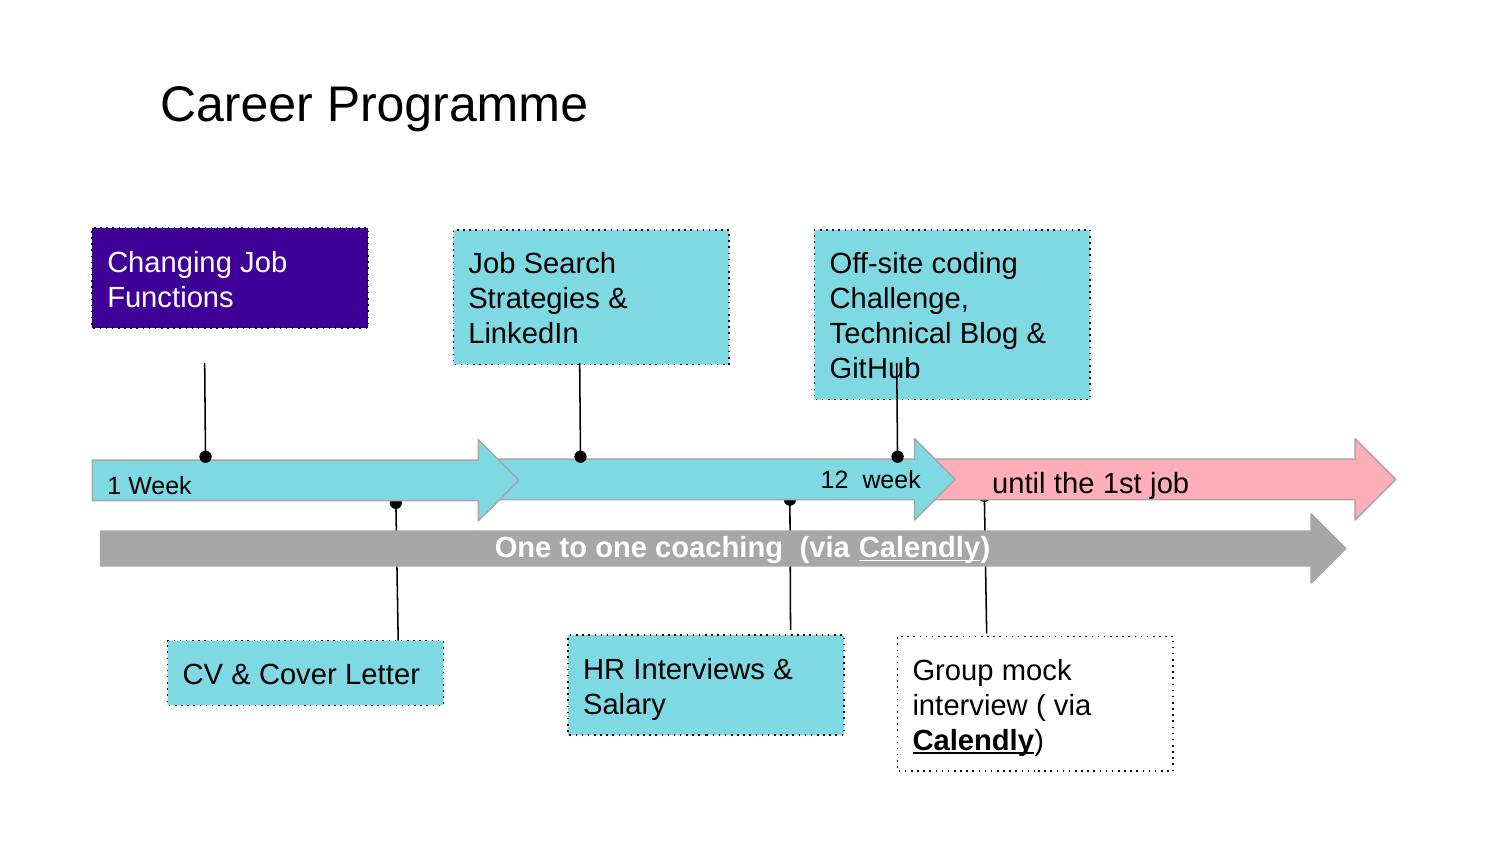

Career Programme
Changing Job Functions
Off-site coding Challenge, Technical Blog & GitHub
Job Search Strategies & LinkedIn

 until the 1st job
12  week
1 Week
 One to one coaching  (via Calendly)

HR Interviews & Salary
Group mock interview ( via Calendly)
CV & Cover Letter